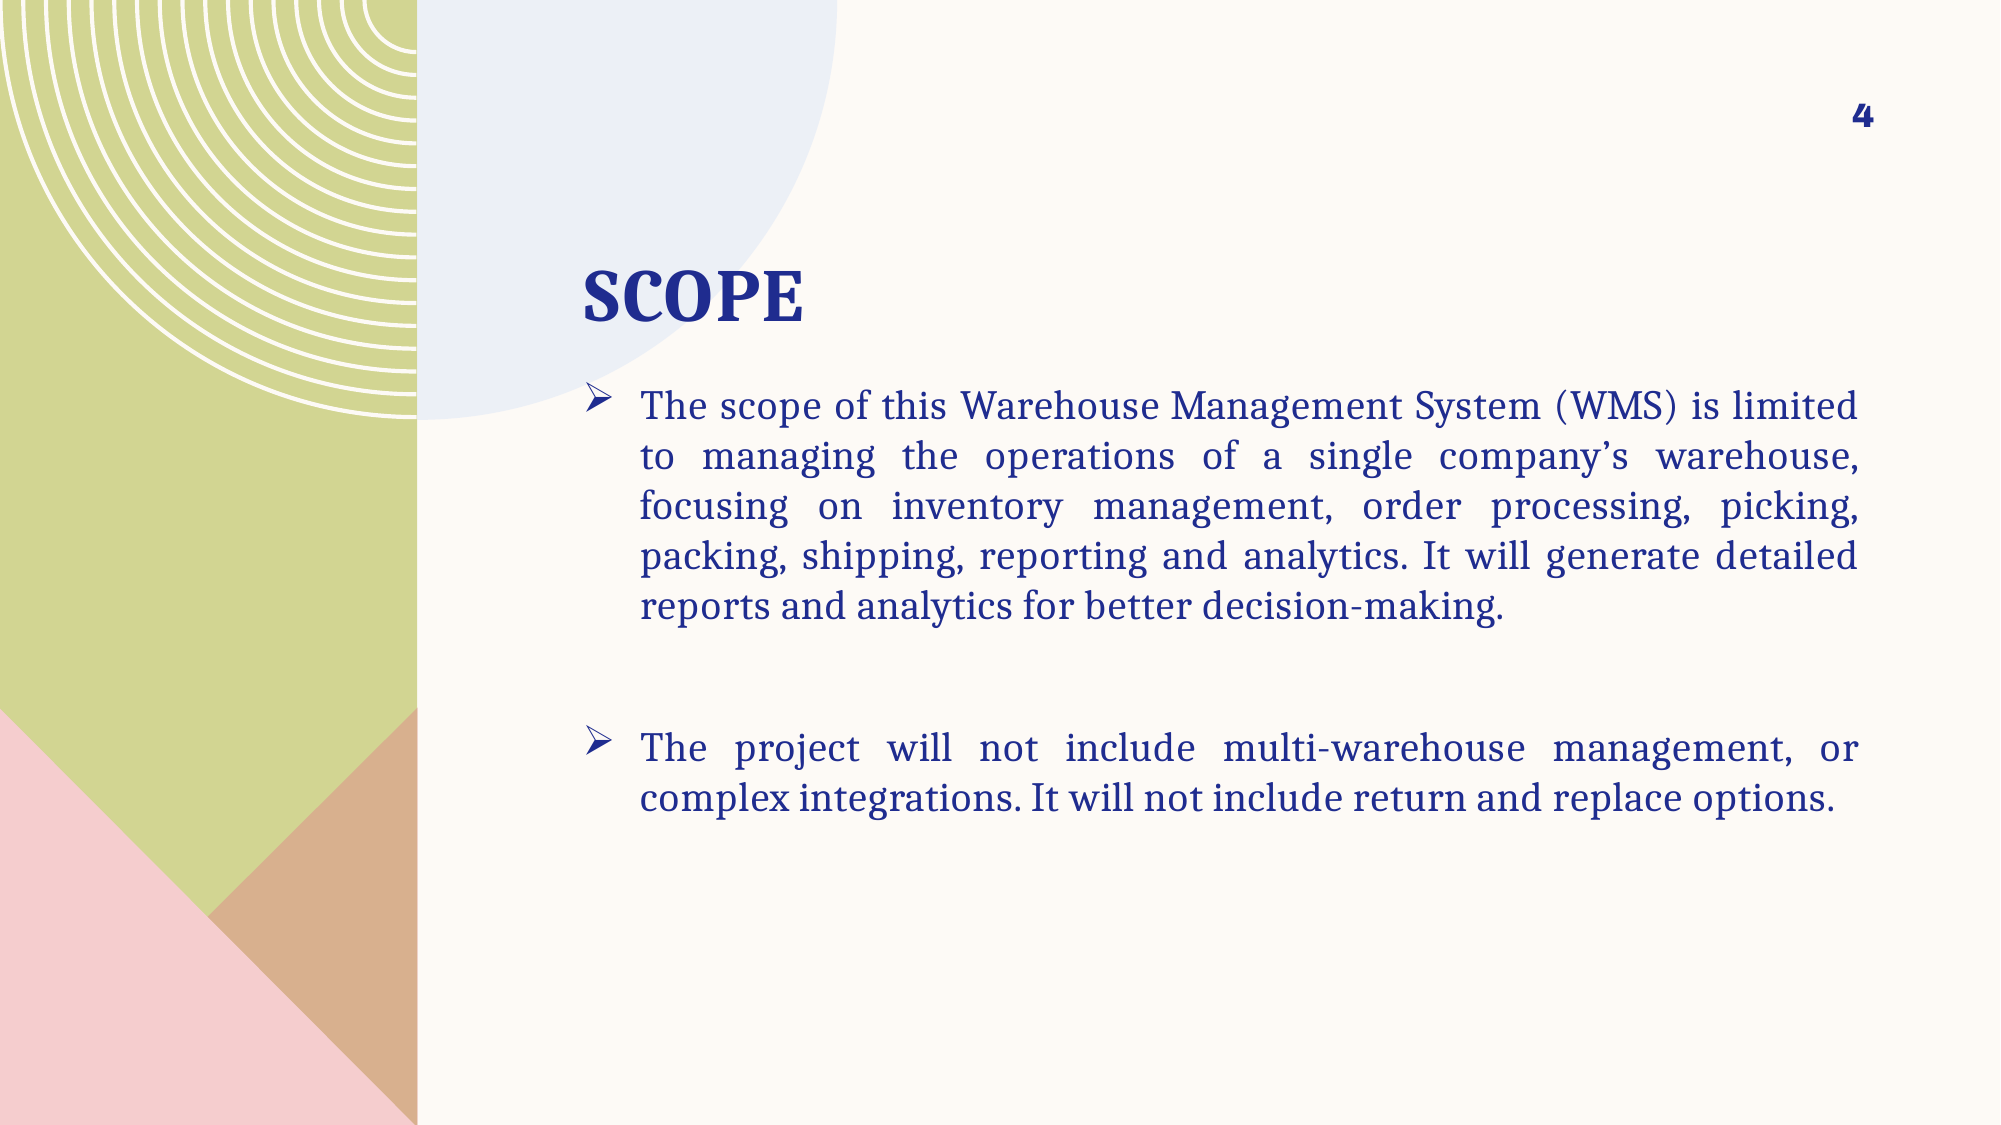

4
# scope
The scope of this Warehouse Management System (WMS) is limited to managing the operations of a single company’s warehouse, focusing on inventory management, order processing, picking, packing, shipping, reporting and analytics. It will generate detailed reports and analytics for better decision-making.

The project will not include multi-warehouse management, or complex integrations. It will not include return and replace options.